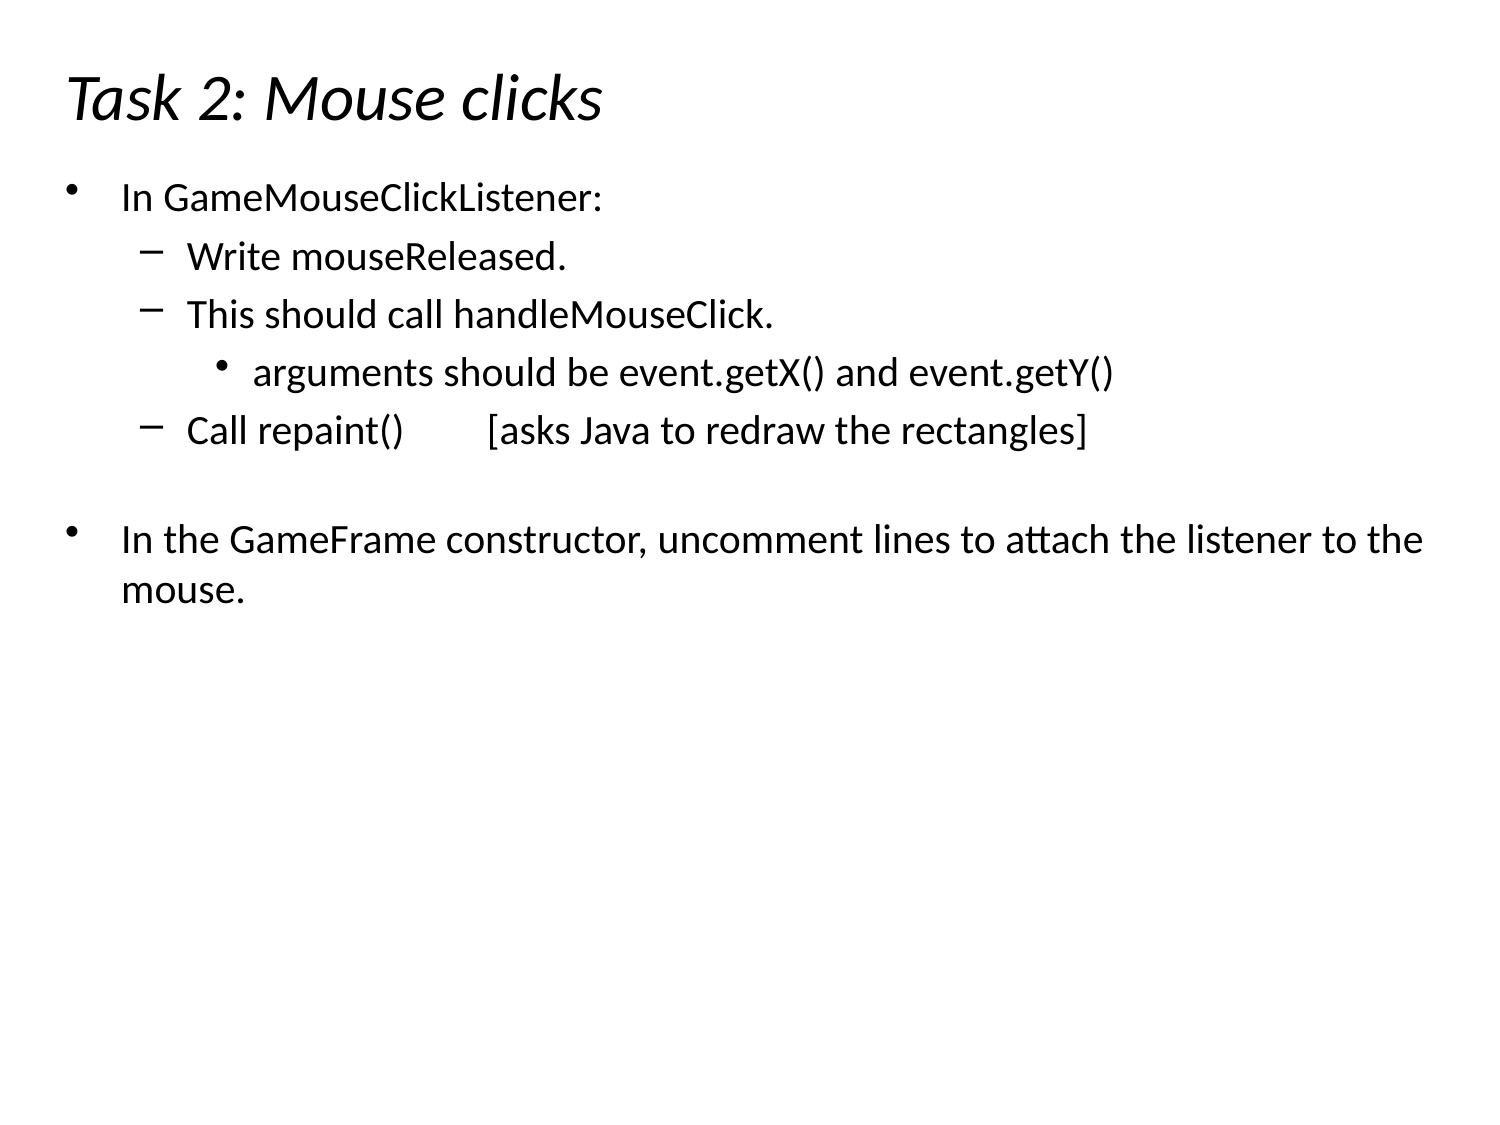

# Task 2: Mouse clicks
In GameMouseClickListener:
Write mouseReleased.
This should call handleMouseClick.
arguments should be event.getX() and event.getY()
Call repaint()	[asks Java to redraw the rectangles]
In the GameFrame constructor, uncomment lines to attach the listener to the mouse.